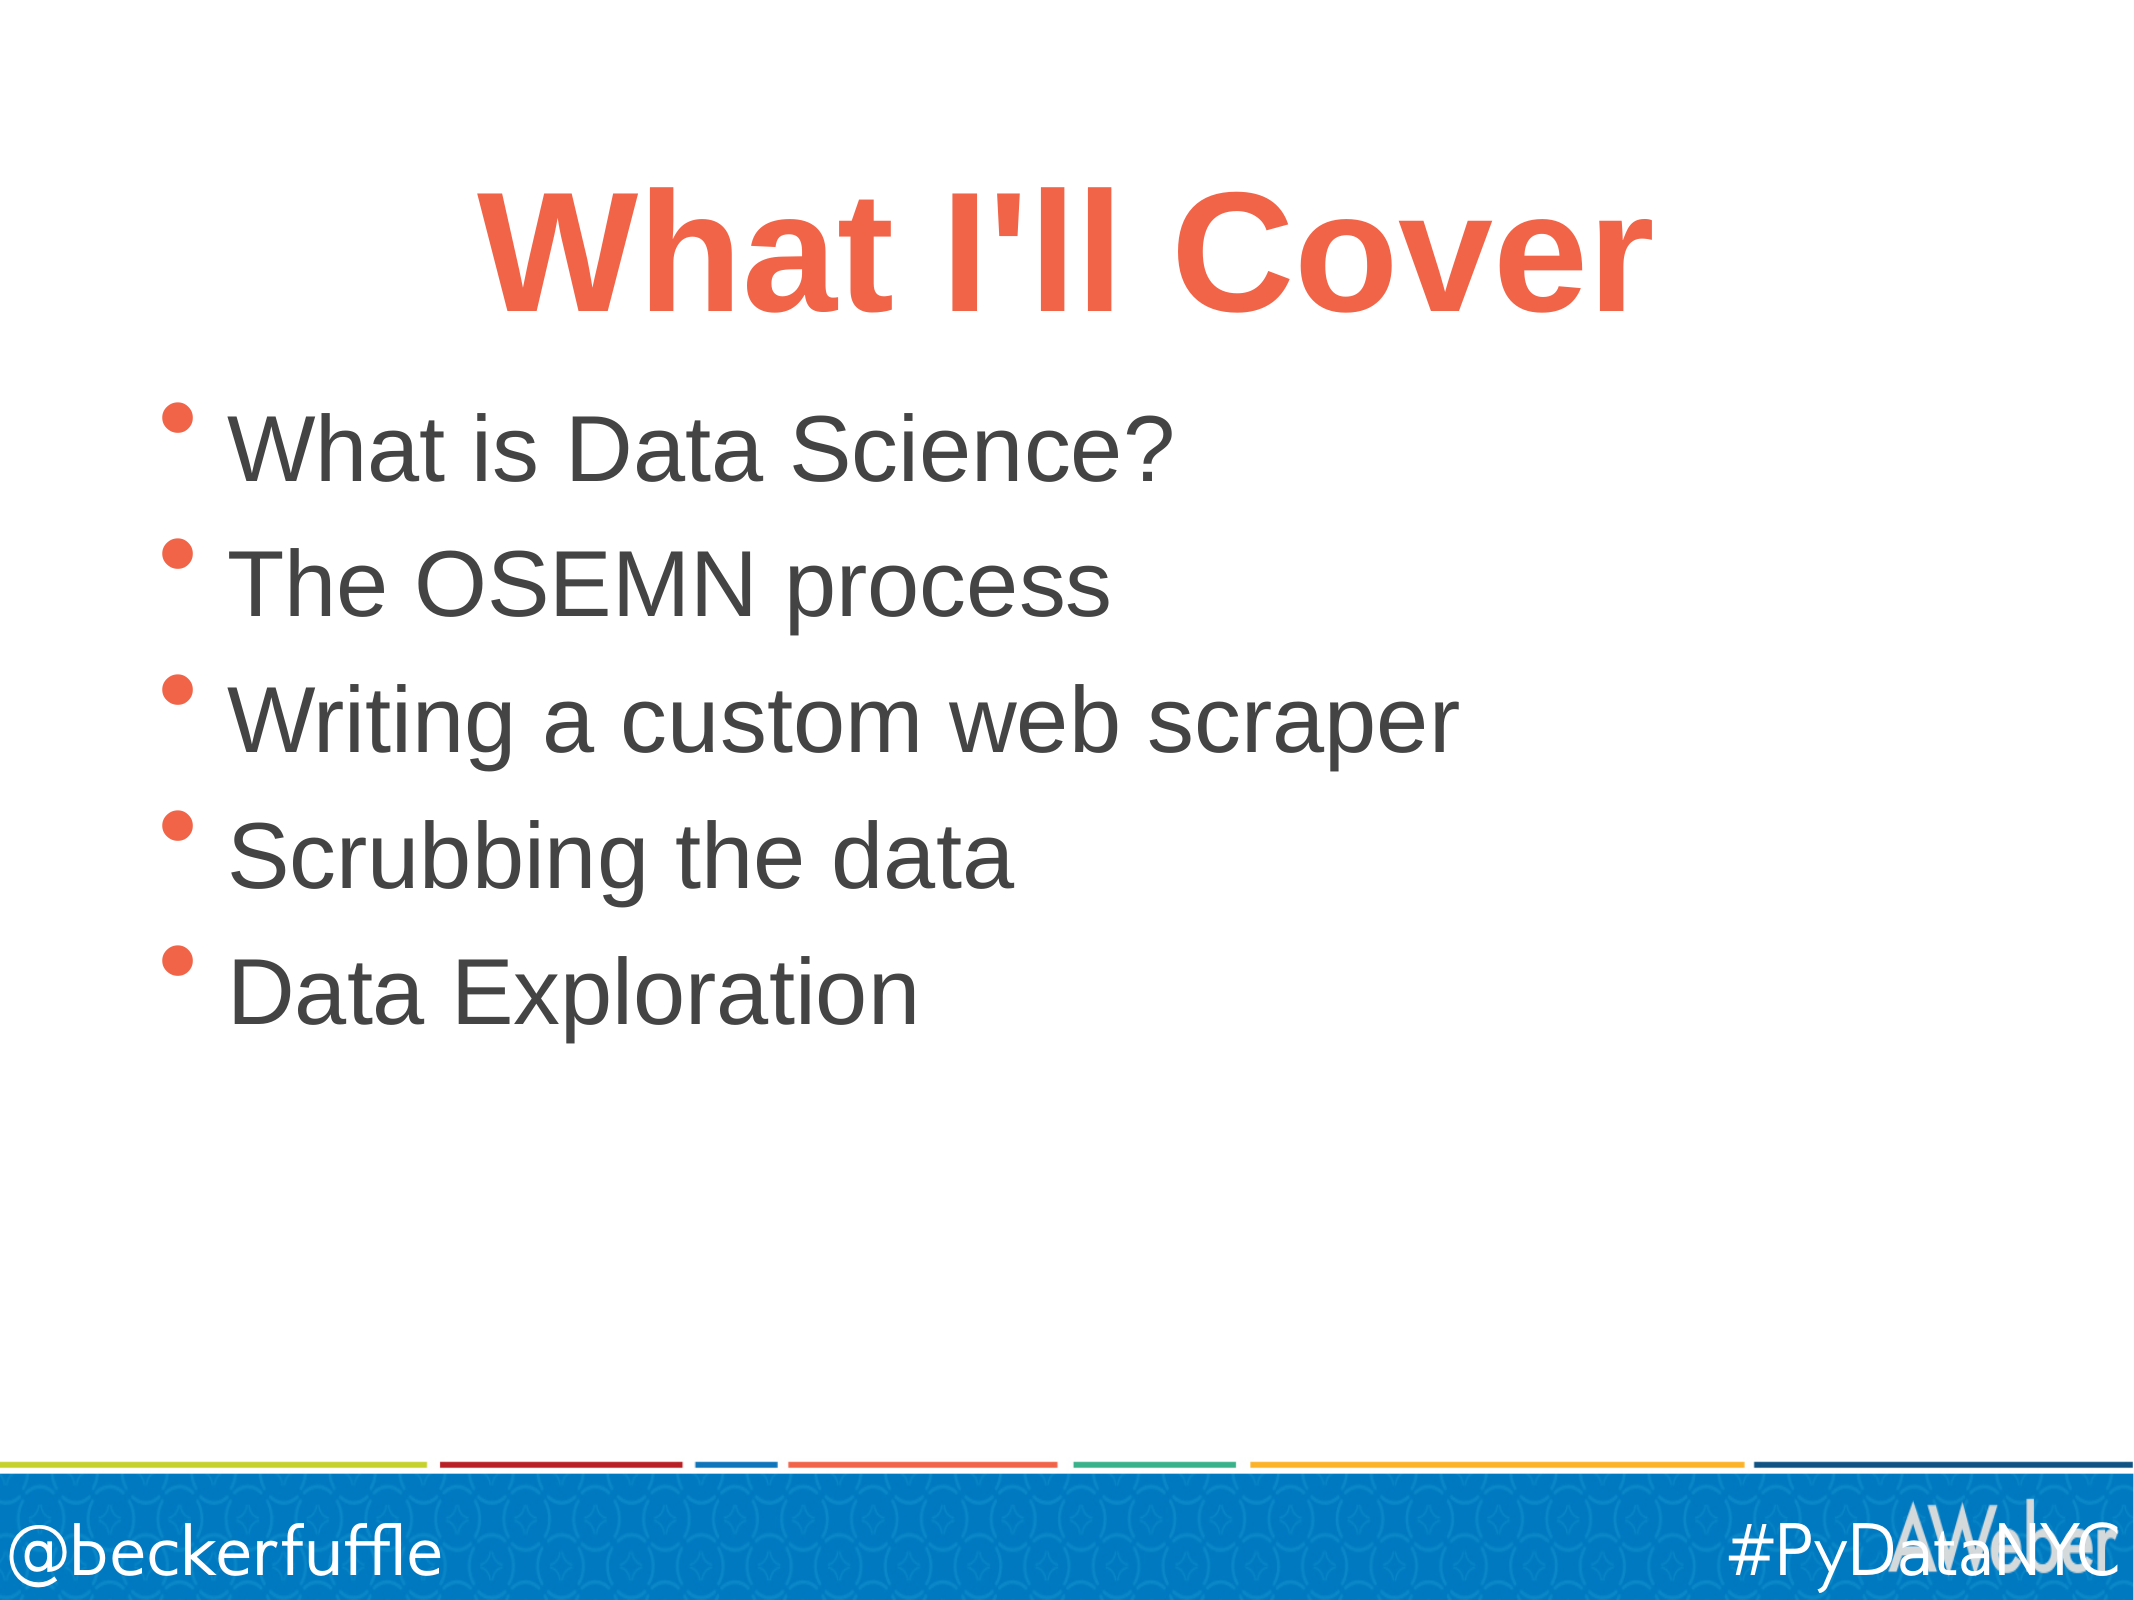

# What I'll Cover
What is Data Science?
The OSEMN process
Writing a custom web scraper
Scrubbing the data
Data Exploration
@beckerfuffle
#PyDataNYC